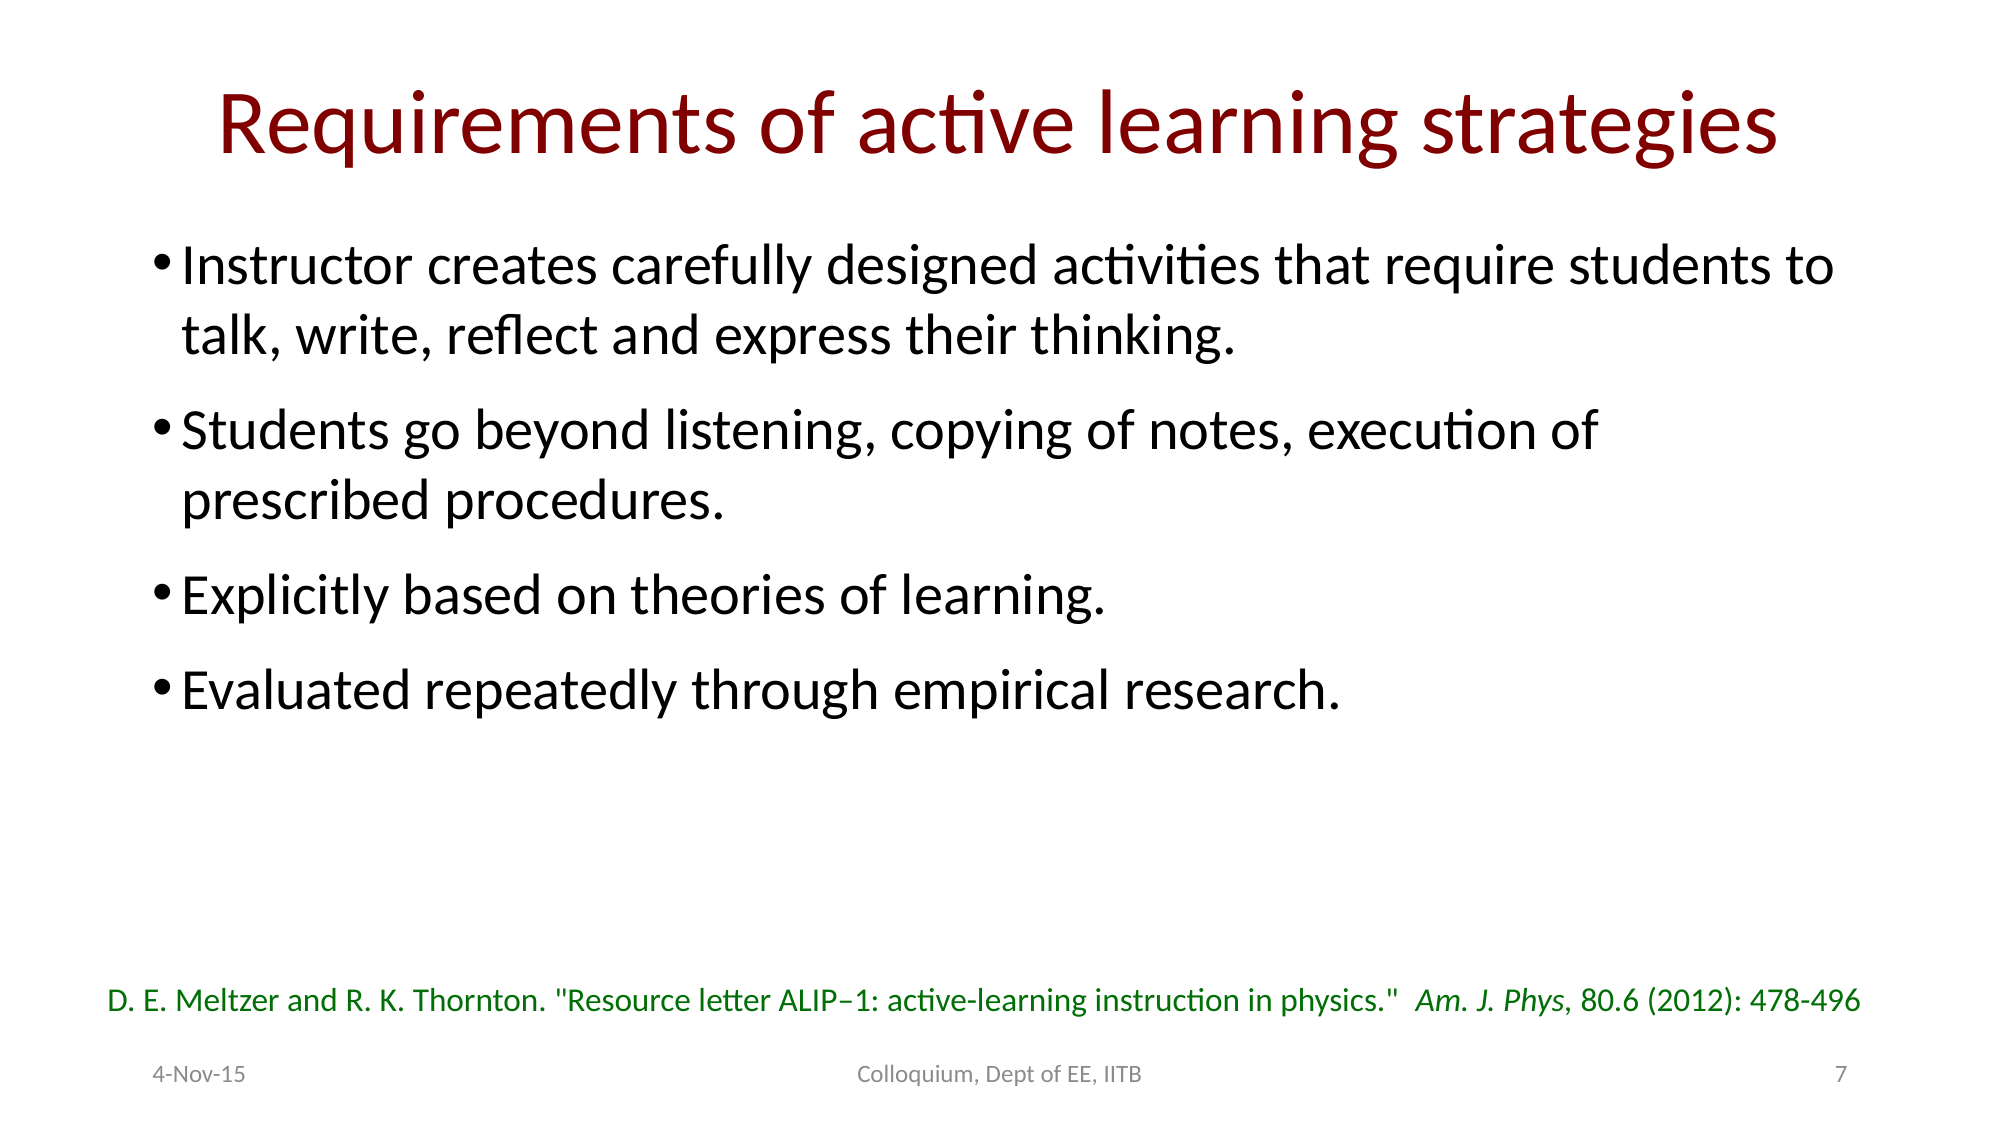

# Requirements of active learning strategies
Instructor creates carefully designed activities that require students to talk, write, reflect and express their thinking.
Students go beyond listening, copying of notes, execution of prescribed procedures.
Explicitly based on theories of learning.
Evaluated repeatedly through empirical research.
D. E. Meltzer and R. K. Thornton. "Resource letter ALIP–1: active-learning instruction in physics."  Am. J. Phys, 80.6 (2012): 478-496
4-Nov-15
Colloquium, Dept of EE, IITB
7